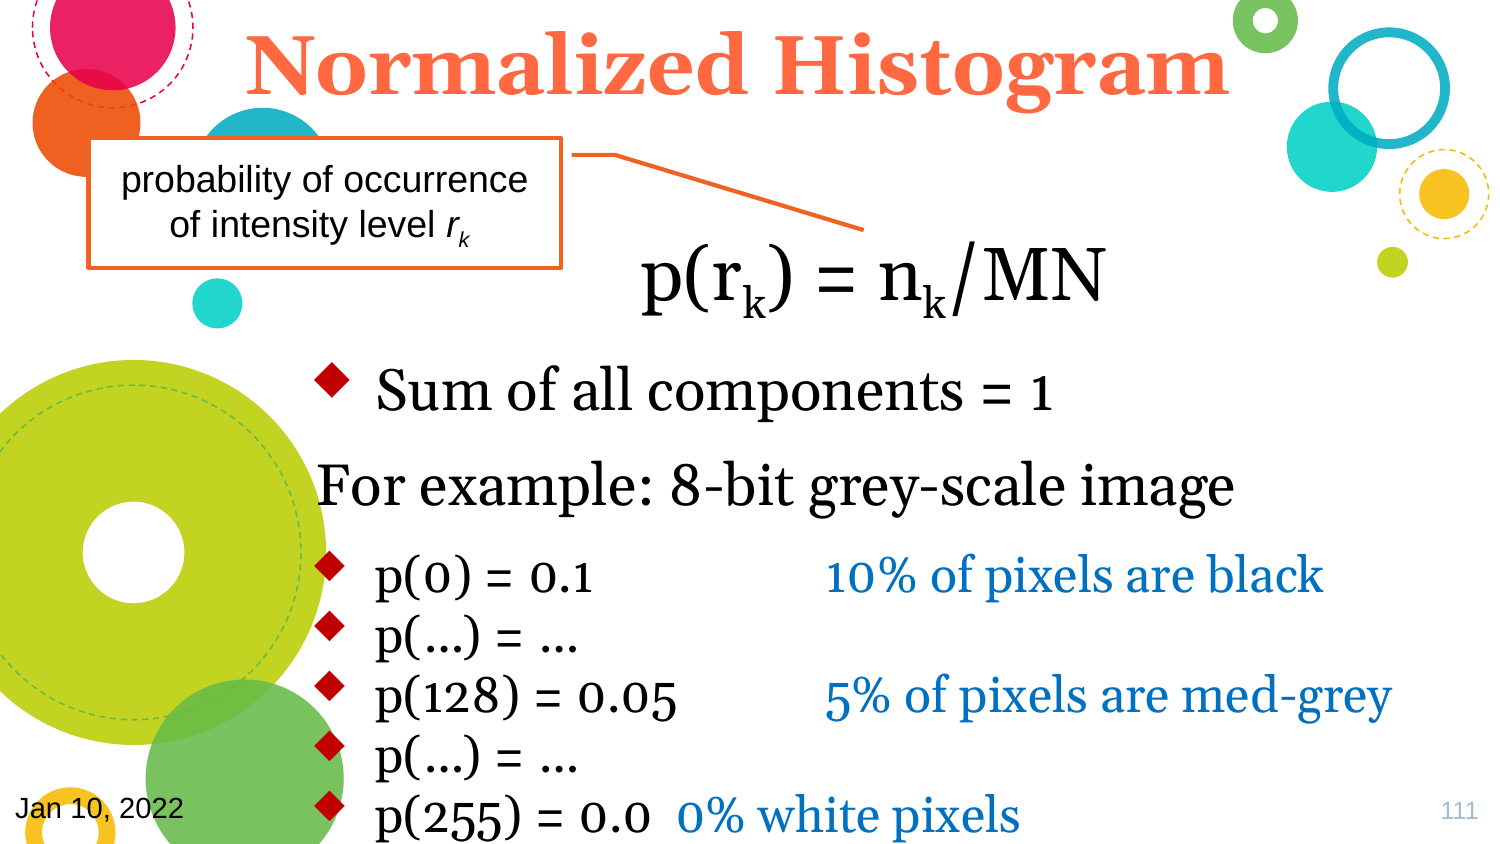

Normalized Histogram
probability of occurrence of intensity level rk
p(rk) = nk/MN
Sum of all components = 1
For example: 8-bit grey-scale image
p(0) = 0.1 		10% of pixels are black
p(…) = …
p(128) = 0.05 	5% of pixels are med-grey
p(…) = …
p(255) = 0.0 	0% white pixels
111
Jan 10, 2022